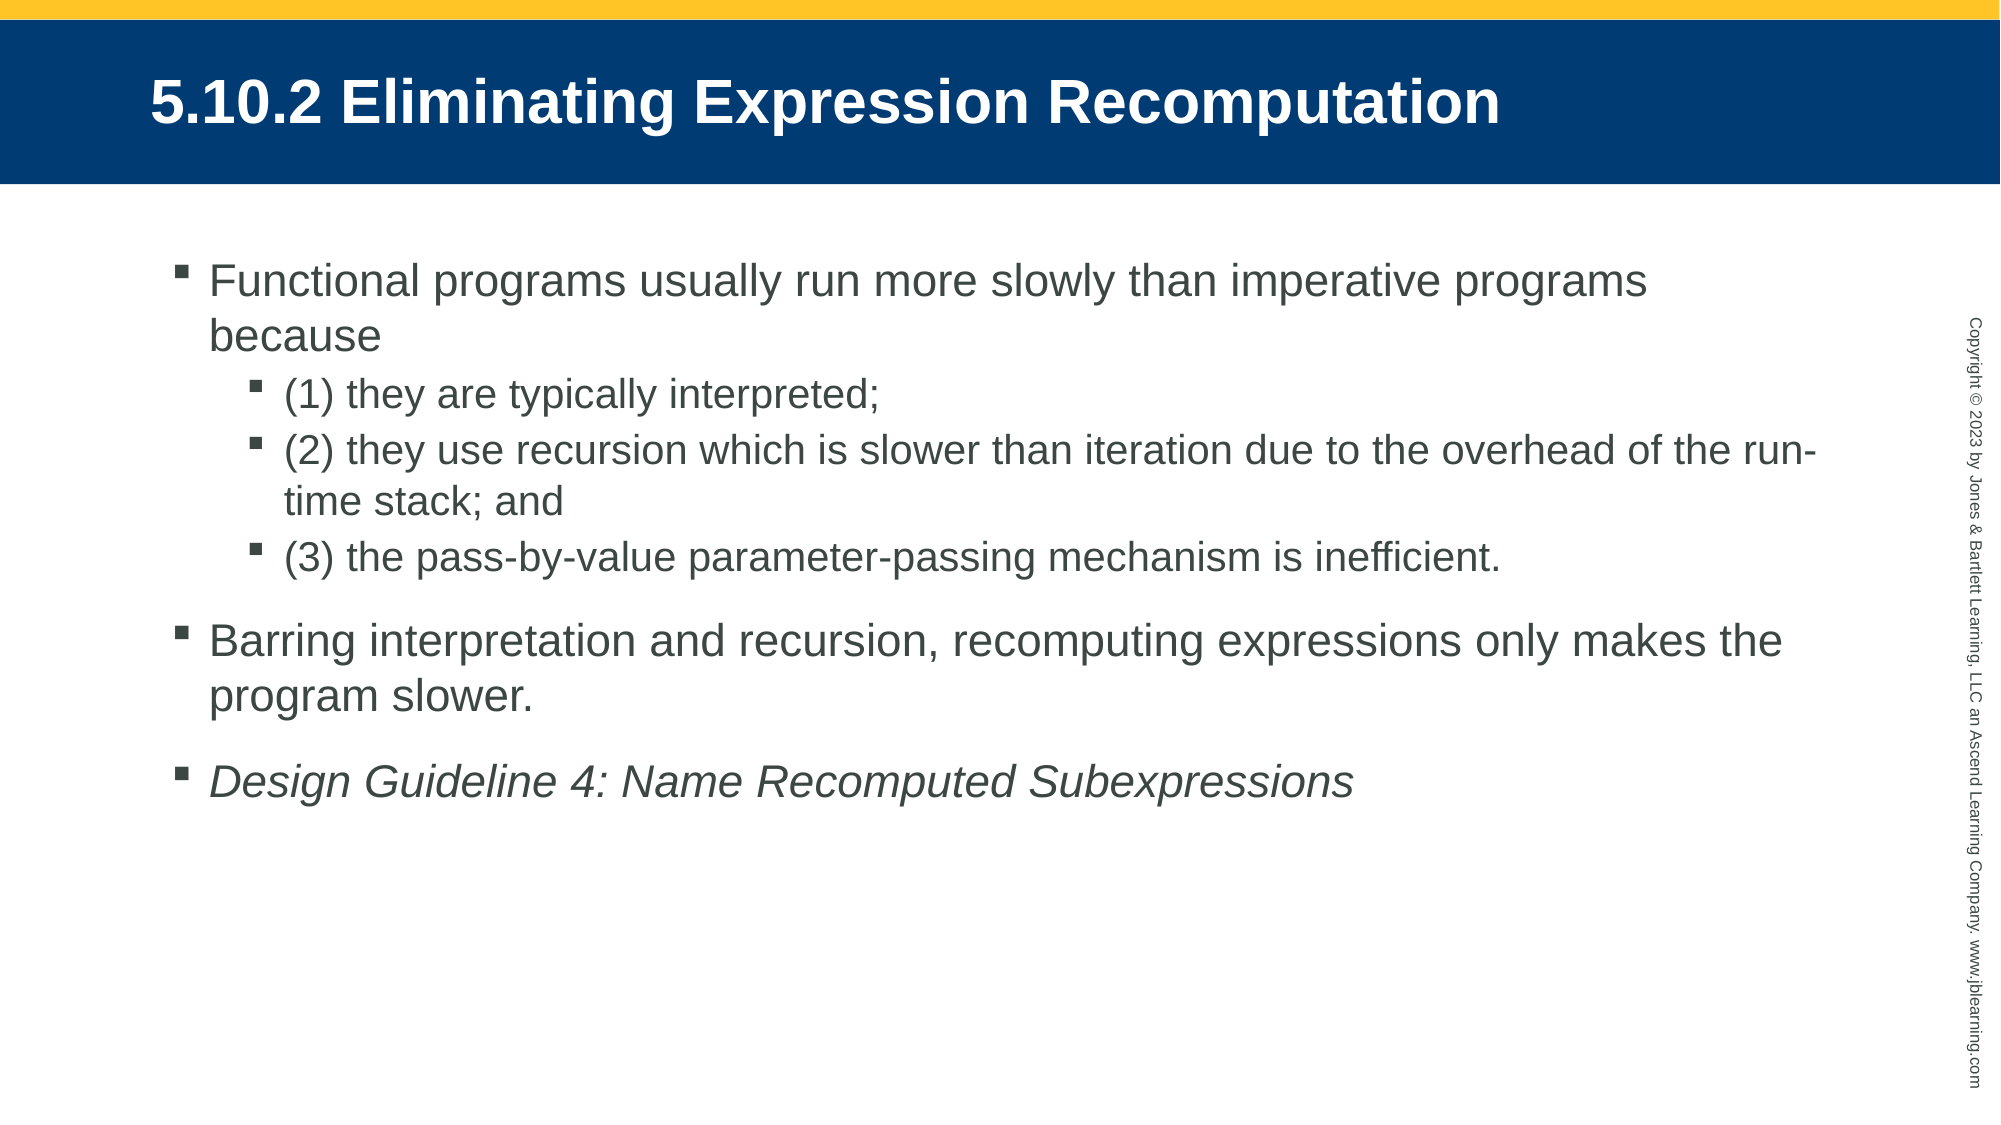

# 5.10.2 Eliminating Expression Recomputation
Functional programs usually run more slowly than imperative programs because
(1) they are typically interpreted;
(2) they use recursion which is slower than iteration due to the overhead of the run-time stack; and
(3) the pass-by-value parameter-passing mechanism is inefficient.
Barring interpretation and recursion, recomputing expressions only makes the program slower.
Design Guideline 4: Name Recomputed Subexpressions